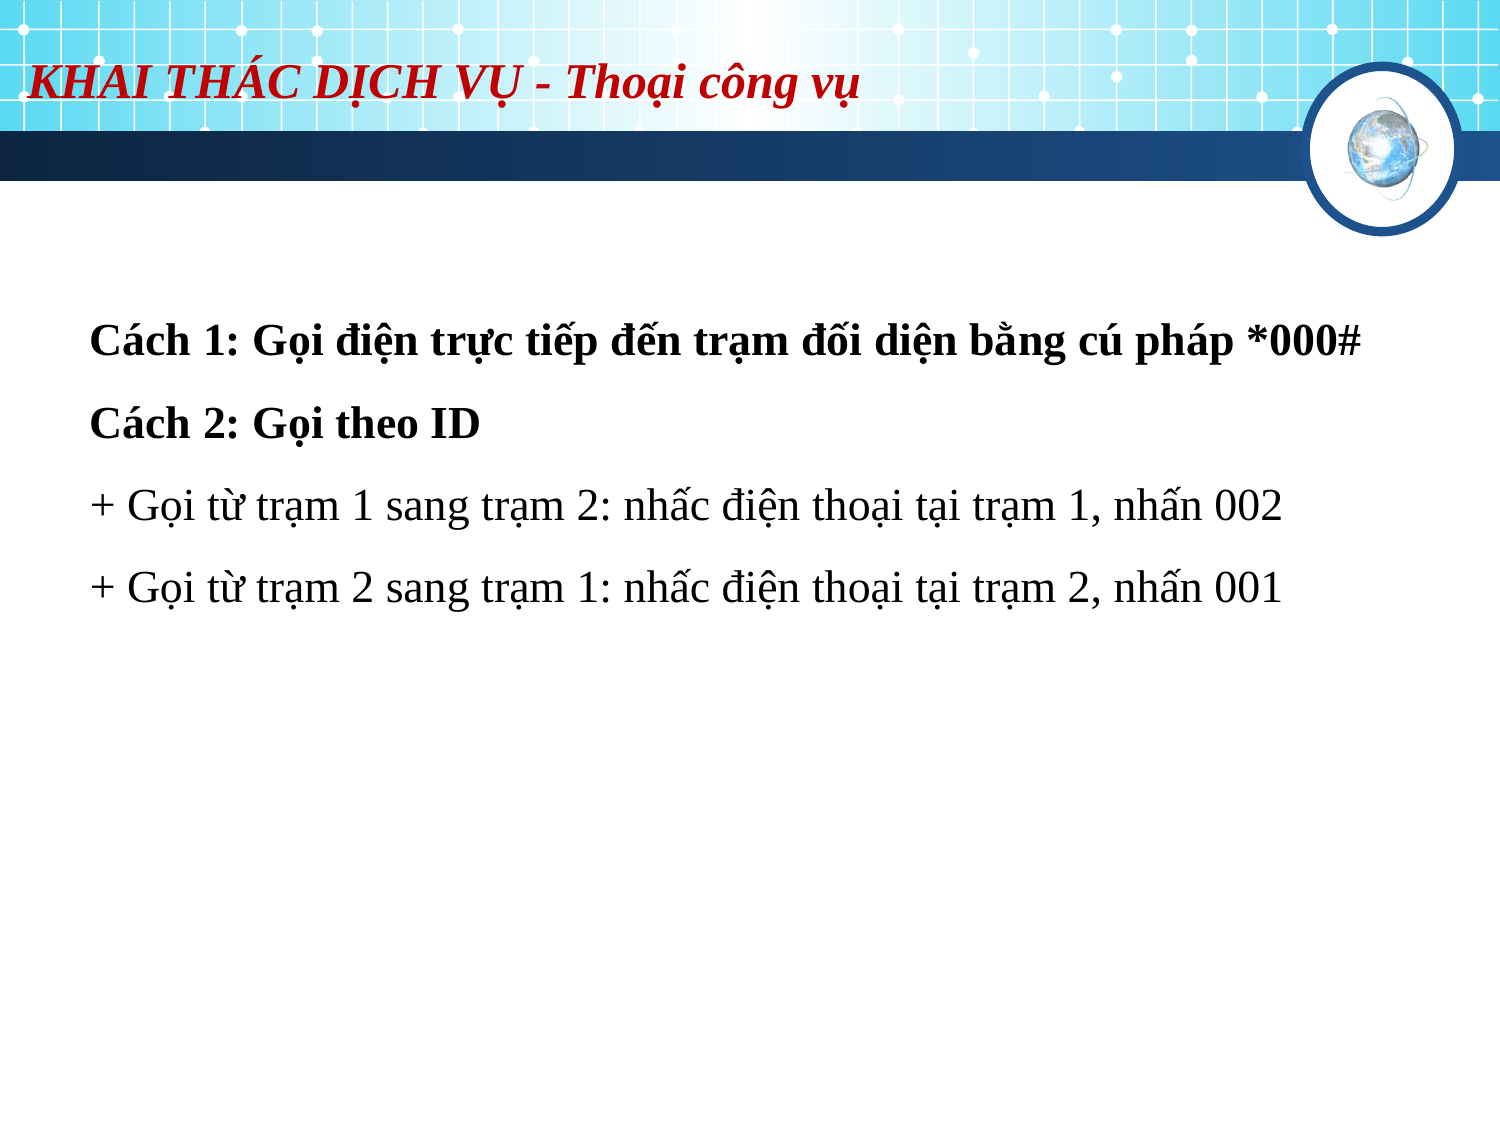

# KHAI THÁC DỊCH VỤ - Thoại công vụ
Cách 1: Gọi điện trực tiếp đến trạm đối diện bằng cú pháp *000#
Cách 2: Gọi theo ID
+ Gọi từ trạm 1 sang trạm 2: nhấc điện thoại tại trạm 1, nhấn 002
+ Gọi từ trạm 2 sang trạm 1: nhấc điện thoại tại trạm 2, nhấn 001